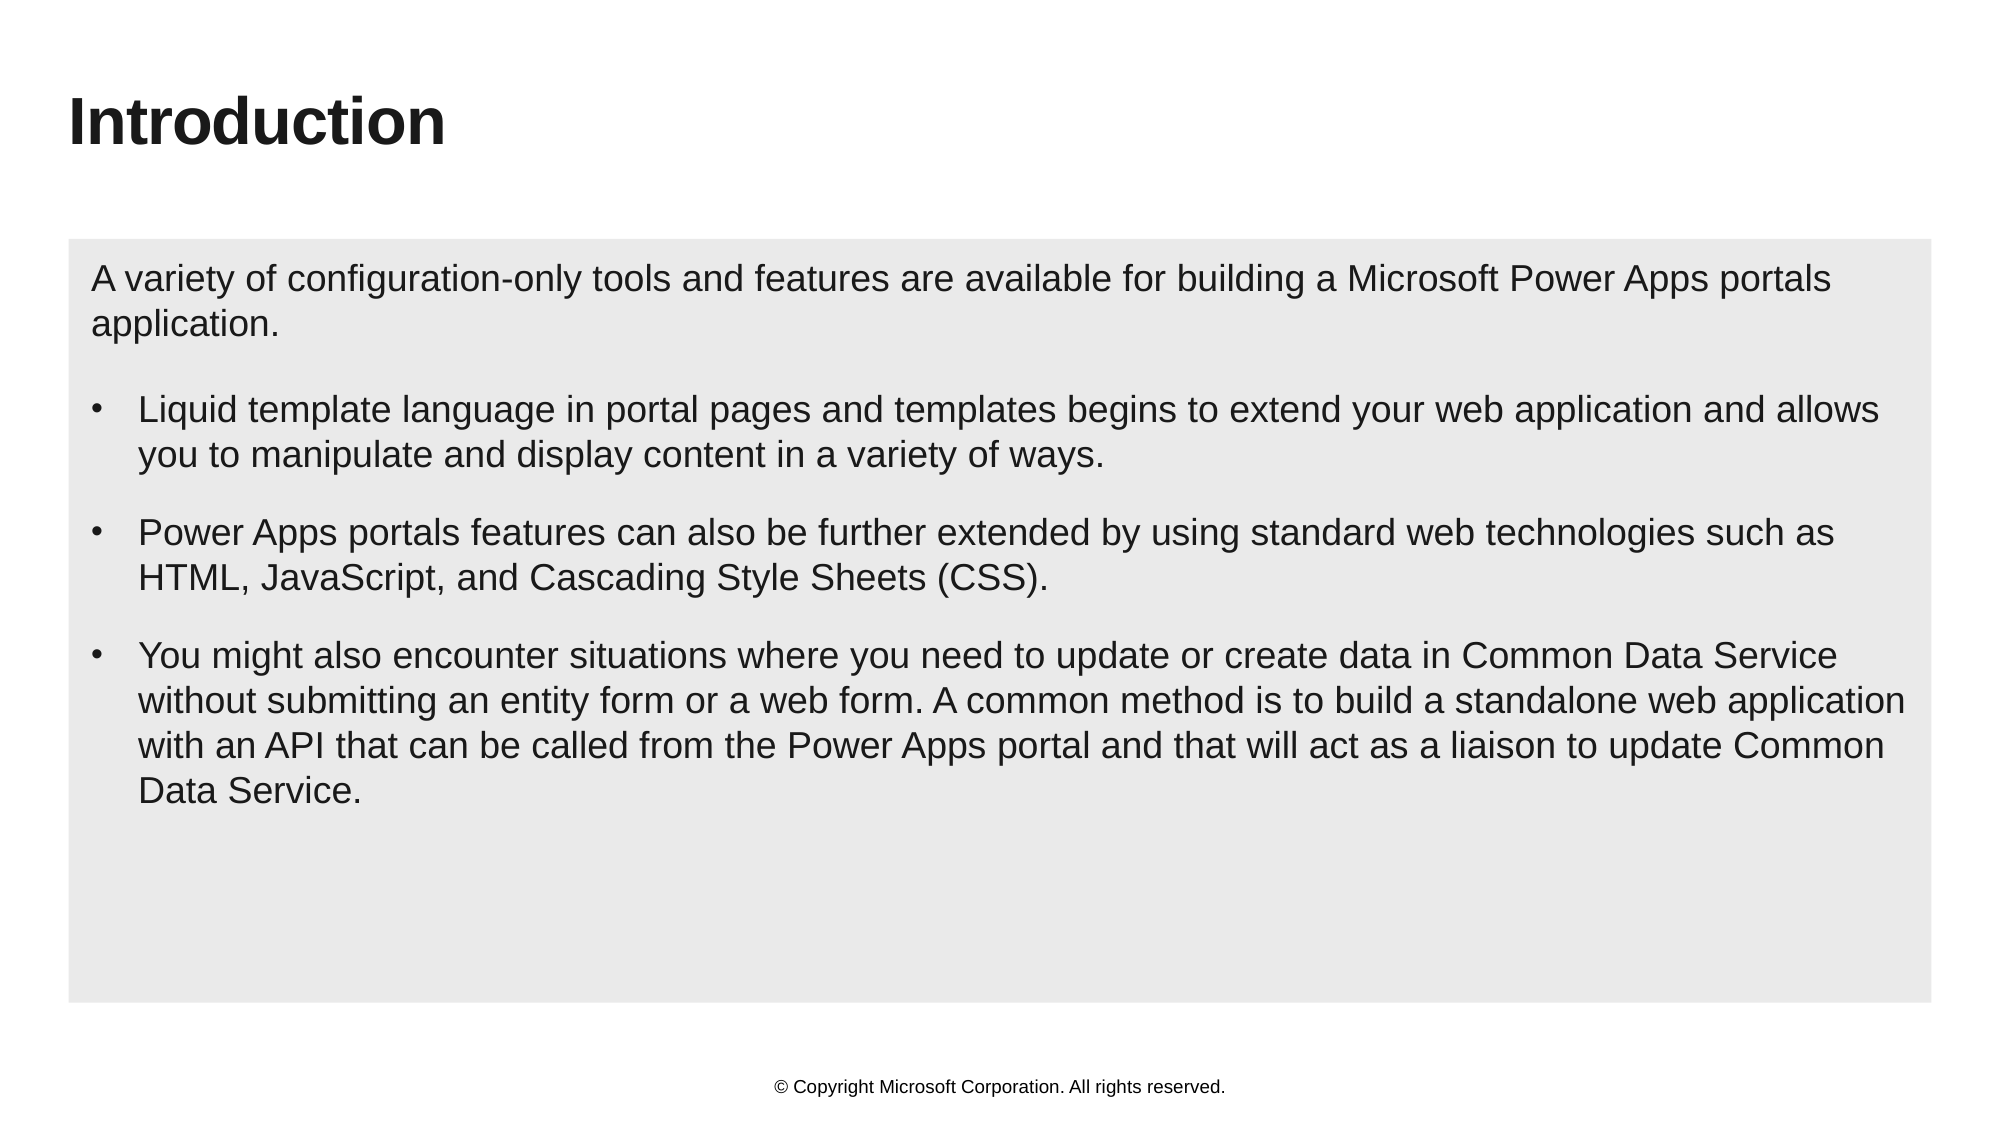

# Introduction
A variety of configuration-only tools and features are available for building a Microsoft Power Apps portals application.
Liquid template language in portal pages and templates begins to extend your web application and allows you to manipulate and display content in a variety of ways.
Power Apps portals features can also be further extended by using standard web technologies such as HTML, JavaScript, and Cascading Style Sheets (CSS).
You might also encounter situations where you need to update or create data in Common Data Service without submitting an entity form or a web form. A common method is to build a standalone web application with an API that can be called from the Power Apps portal and that will act as a liaison to update Common Data Service.